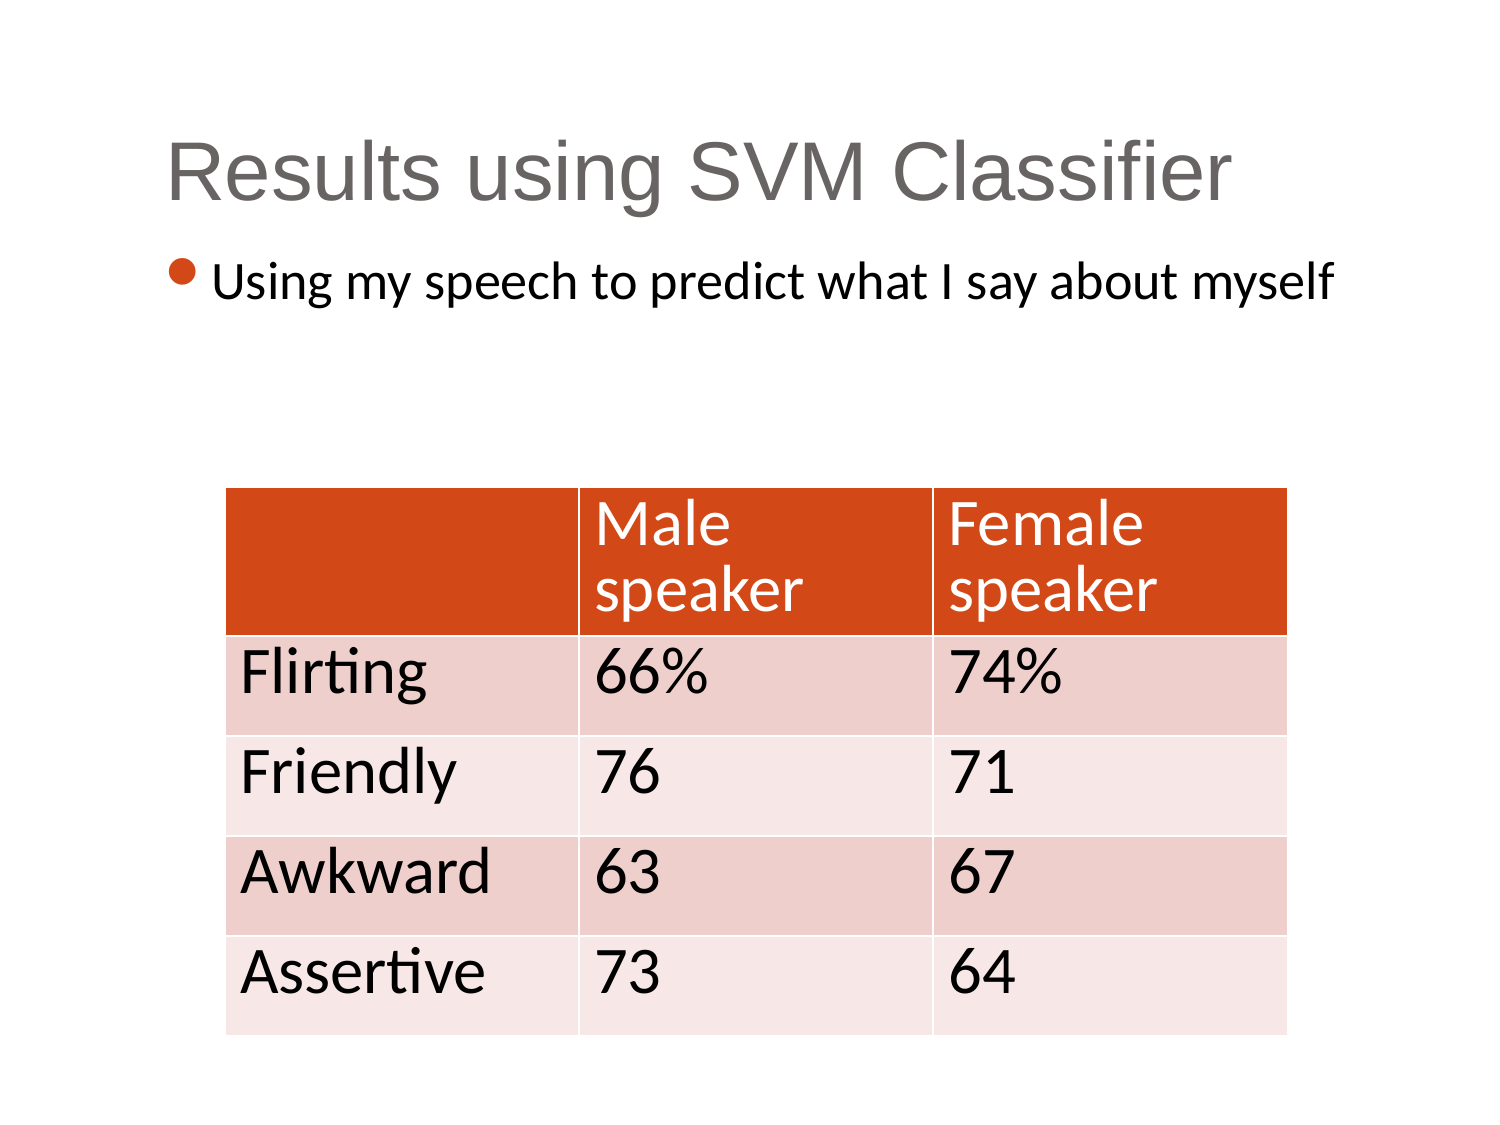

# Results using SVM Classifier
Using my speech to predict what I say about myself

|  | Male speaker | Female speaker |
| --- | --- | --- |
| Flirting | 66% | 74% |
| Friendly | 76 | 71 |
| Awkward | 63 | 67 |
| Assertive | 73 | 64 |